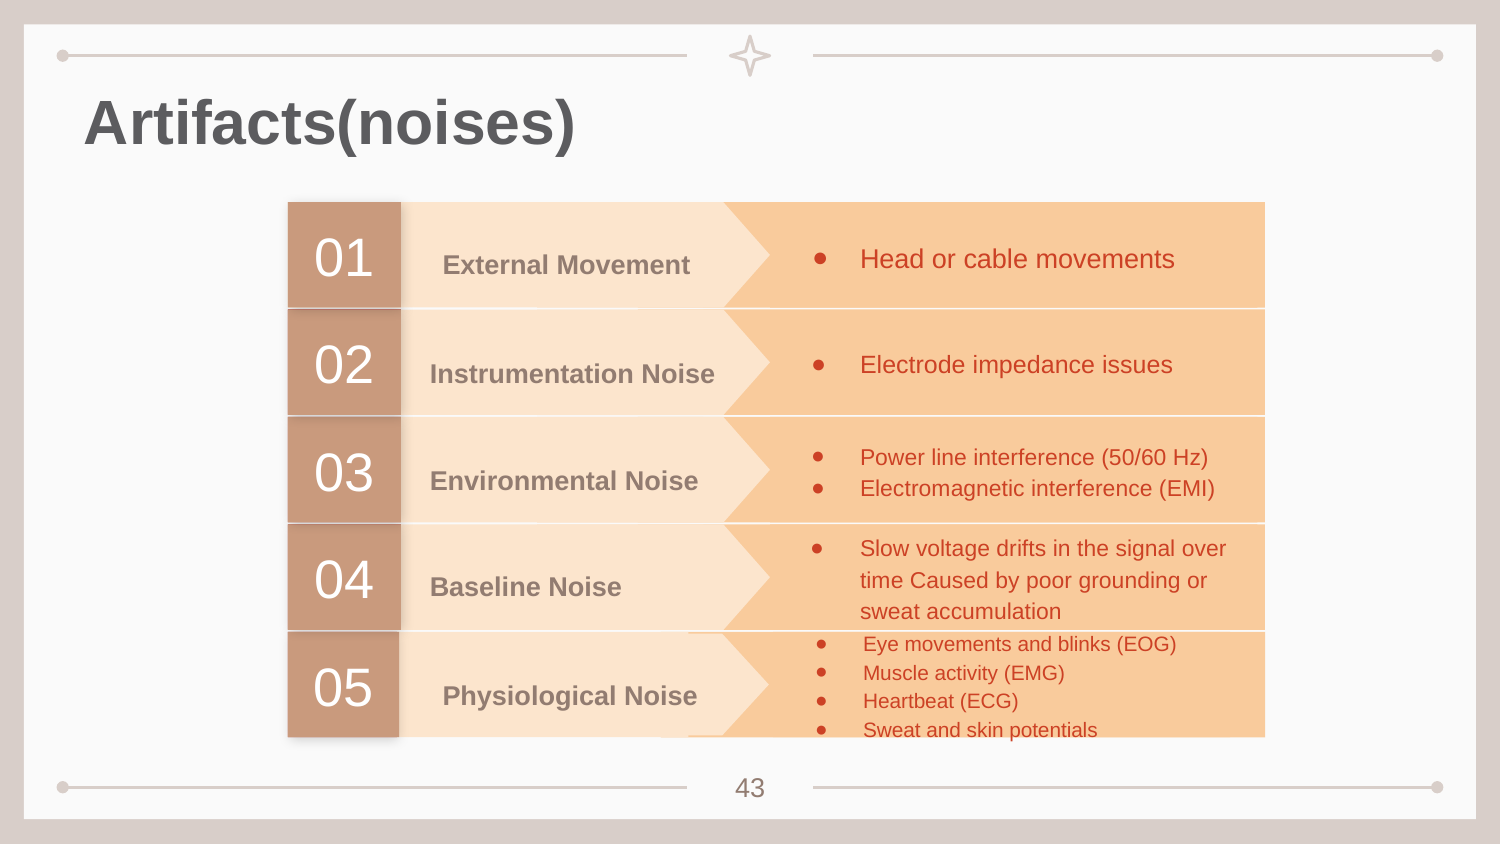

Artifacts(noises)

Head or cable movements

01

External Movement

02

Electrode impedance issues

Instrumentation Noise

03

Power line interference (50/60 Hz)
Electromagnetic interference (EMI)
Environmental Noise

04

Slow voltage drifts in the signal over time Caused by poor grounding or sweat accumulation
Baseline Noise

05

Eye movements and blinks (EOG)
Muscle activity (EMG)
Heartbeat (ECG)
Sweat and skin potentials

Physiological Noise
43